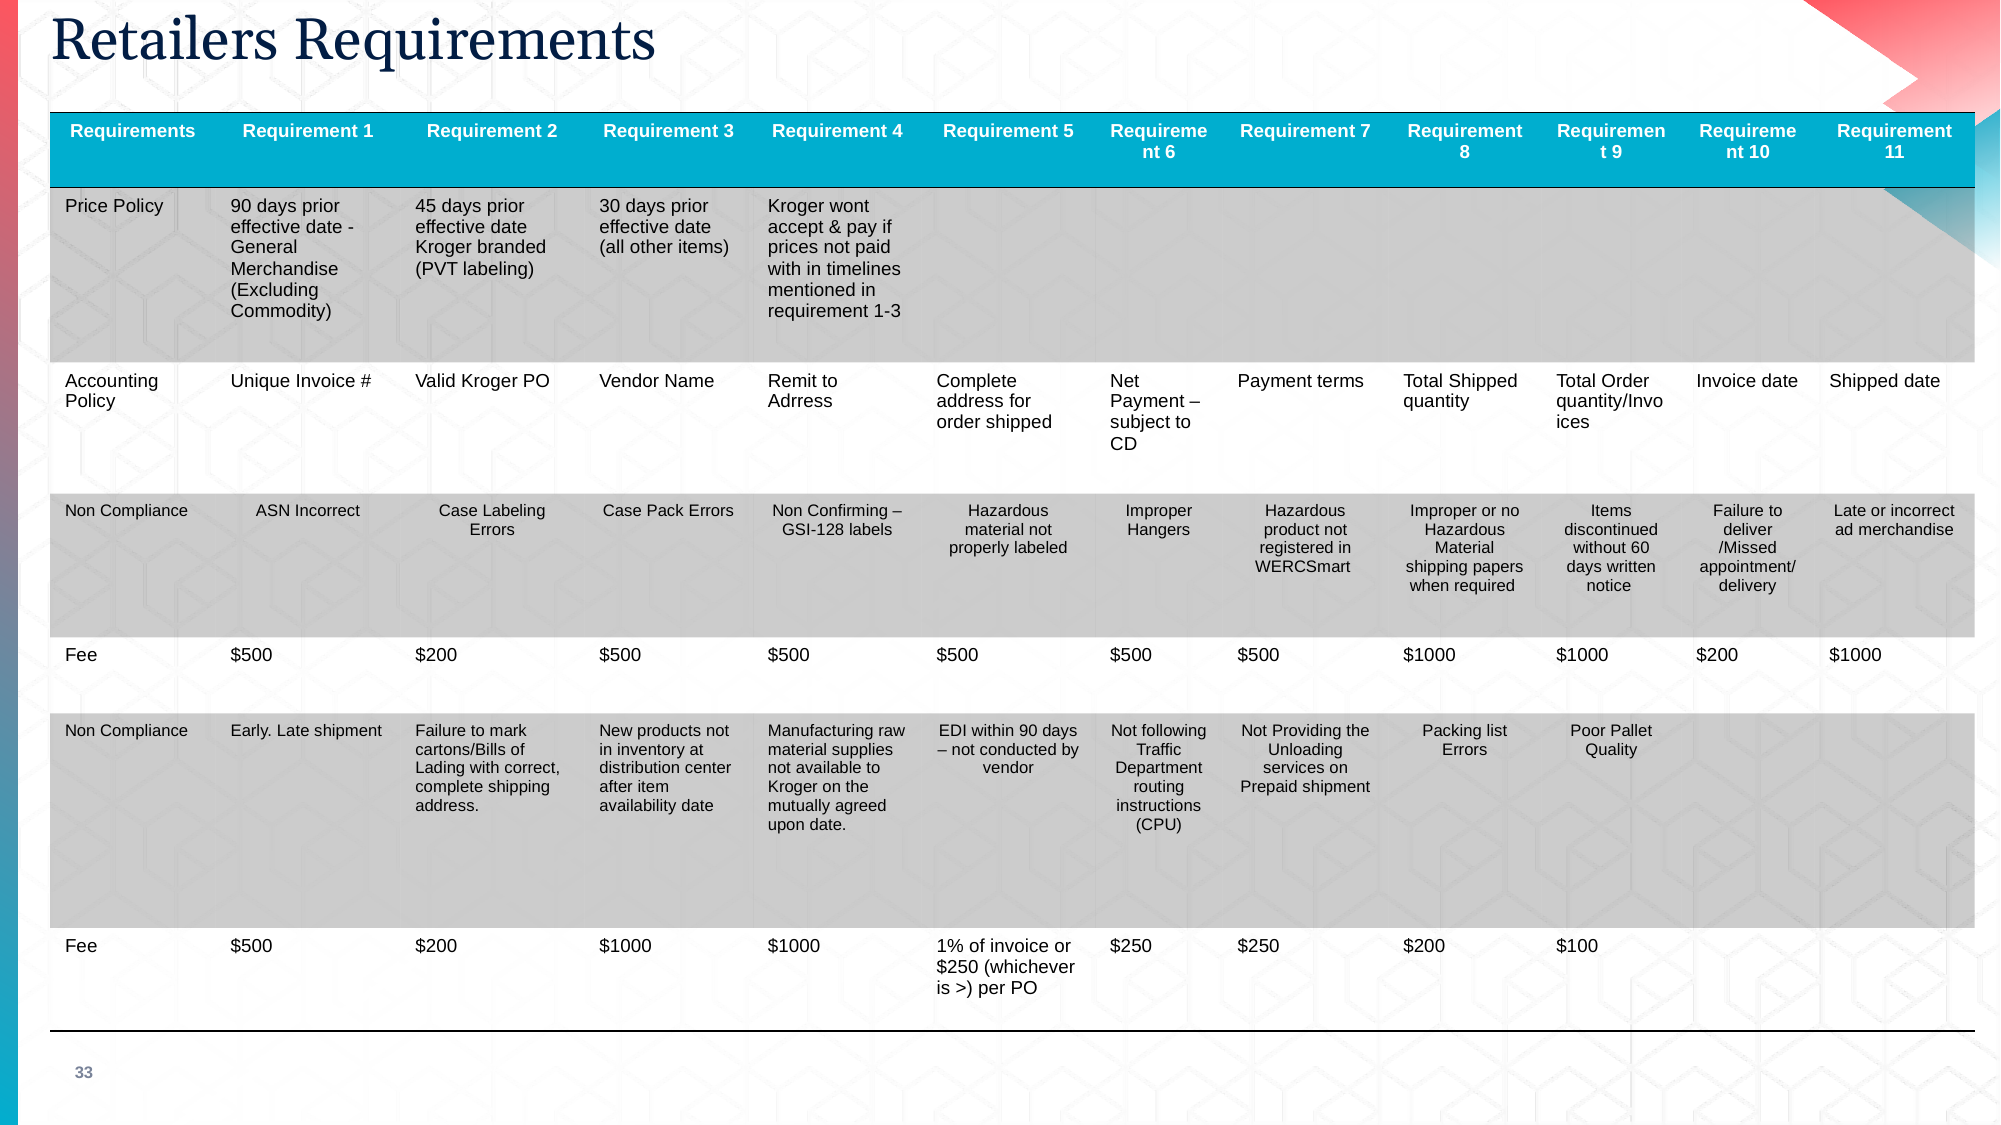

# Retailers Requirements
| Requirements | Requirement 1 | Requirement 2 | Requirement 3 | Requirement 4 | Requirement 5 | Requirement 6 | Requirement 7 | Requirement 8 | Requirement 9 | Requirement 10 | Requirement 11 |
| --- | --- | --- | --- | --- | --- | --- | --- | --- | --- | --- | --- |
| Price Policy | 90 days prior effective date - General Merchandise (Excluding Commodity) | 45 days prior effective date Kroger branded (PVT labeling) | 30 days prior effective date (all other items) | Kroger wont accept & pay if prices not paid with in timelines mentioned in requirement 1-3 |  |  |  |  |  |  |  |
| Accounting Policy | Unique Invoice # | Valid Kroger PO | Vendor Name | Remit to Adrress | Complete address for order shipped | Net Payment – subject to CD | Payment terms | Total Shipped quantity | Total Order quantity/Invoices | Invoice date | Shipped date |
| Non Compliance | ASN Incorrect | Case Labeling Errors | Case Pack Errors | Non Confirming – GSI-128 labels | Hazardous material not properly labeled | Improper Hangers | Hazardous product not registered in WERCSmart | Improper or no Hazardous Material shipping papers when required | Items discontinued without 60 days written notice | Failure to deliver /Missed appointment/delivery | Late or incorrect ad merchandise |
| Fee | $500 | $200 | $500 | $500 | $500 | $500 | $500 | $1000 | $1000 | $200 | $1000 |
| Non Compliance | Early. Late shipment | Failure to mark cartons/Bills of Lading with correct, complete shipping address. | New products not in inventory at distribution center after item availability date | Manufacturing raw material supplies not available to Kroger on the mutually agreed upon date. | EDI within 90 days – not conducted by vendor | Not following Traffic Department routing instructions (CPU) | Not Providing the Unloading services on Prepaid shipment | Packing list Errors | Poor Pallet Quality |  |  |
| Fee | $500 | $200 | $1000 | $1000 | 1% of invoice or $250 (whichever is >) per PO | $250 | $250 | $200 | $100 |  |  |